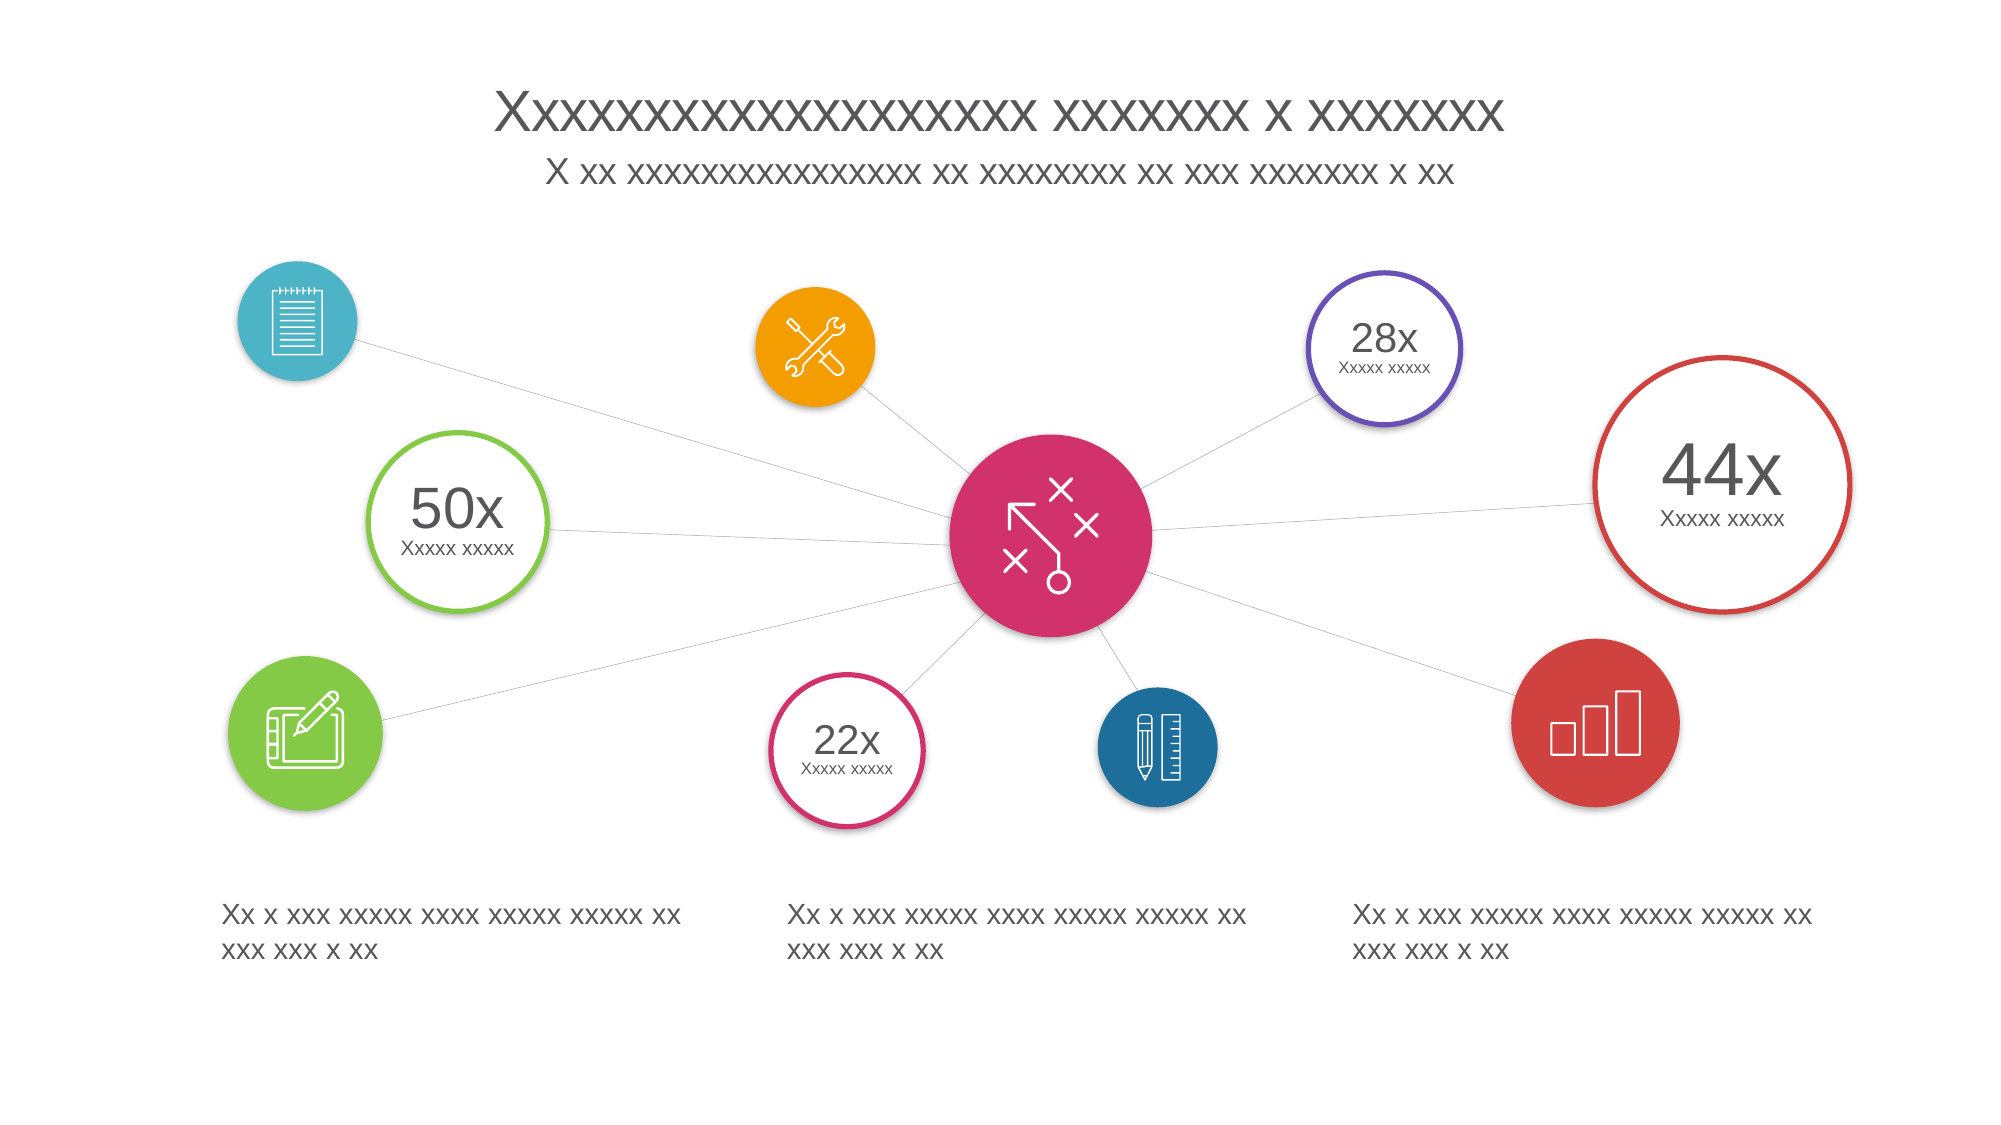

# Xxxxxxxxxxxxxxxxxxx xxxxxxx x xxxxxxx
X xx xxxxxxxxxxxxxxxx xx xxxxxxxx xx xxx xxxxxxx x xx

28x
Xxxxx xxxxx

44x
Xxxxx xxxxx
50x
Xxxxx xxxxx

22x
Xxxxx xxxxx

Xx x xxx xxxxx xxxx xxxxx xxxxx xx xxx xxx x xx
Xx x xxx xxxxx xxxx xxxxx xxxxx xx xxx xxx x xx
Xx x xxx xxxxx xxxx xxxxx xxxxx xx xxx xxx x xx